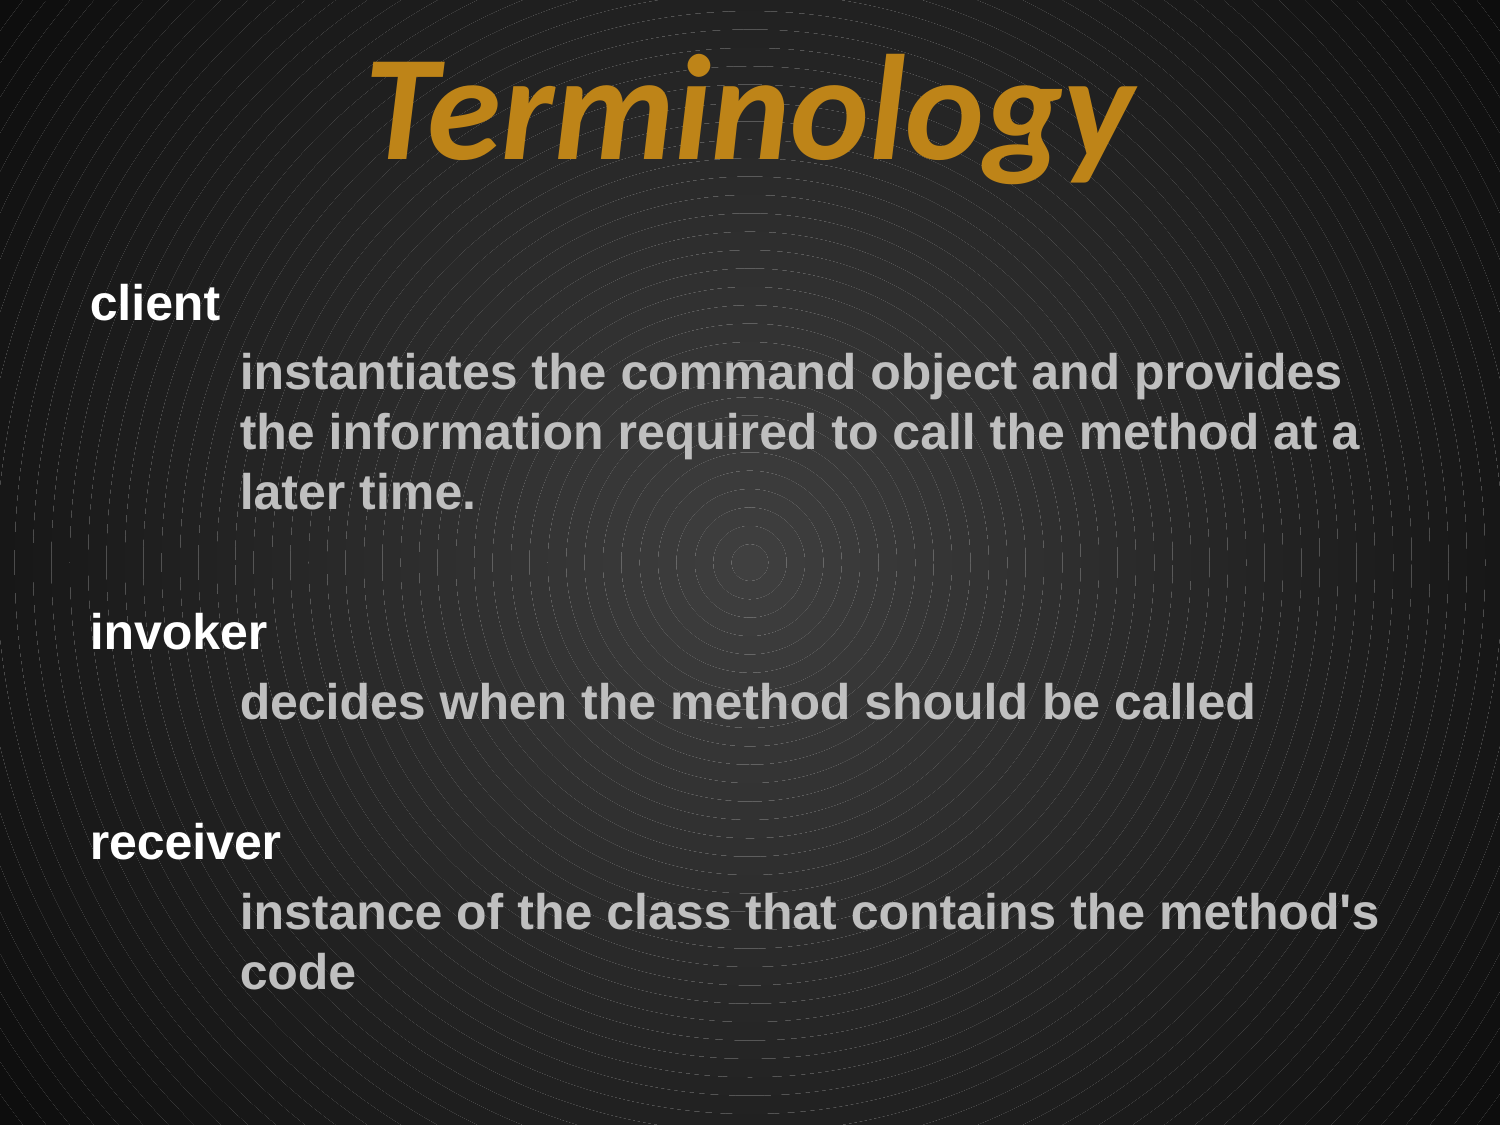

# Terminology
client
	instantiates the command object and provides 	the information required to call the method at a 	later time.

invoker
	decides when the method should be called

receiver
	instance of the class that contains the method's 	code